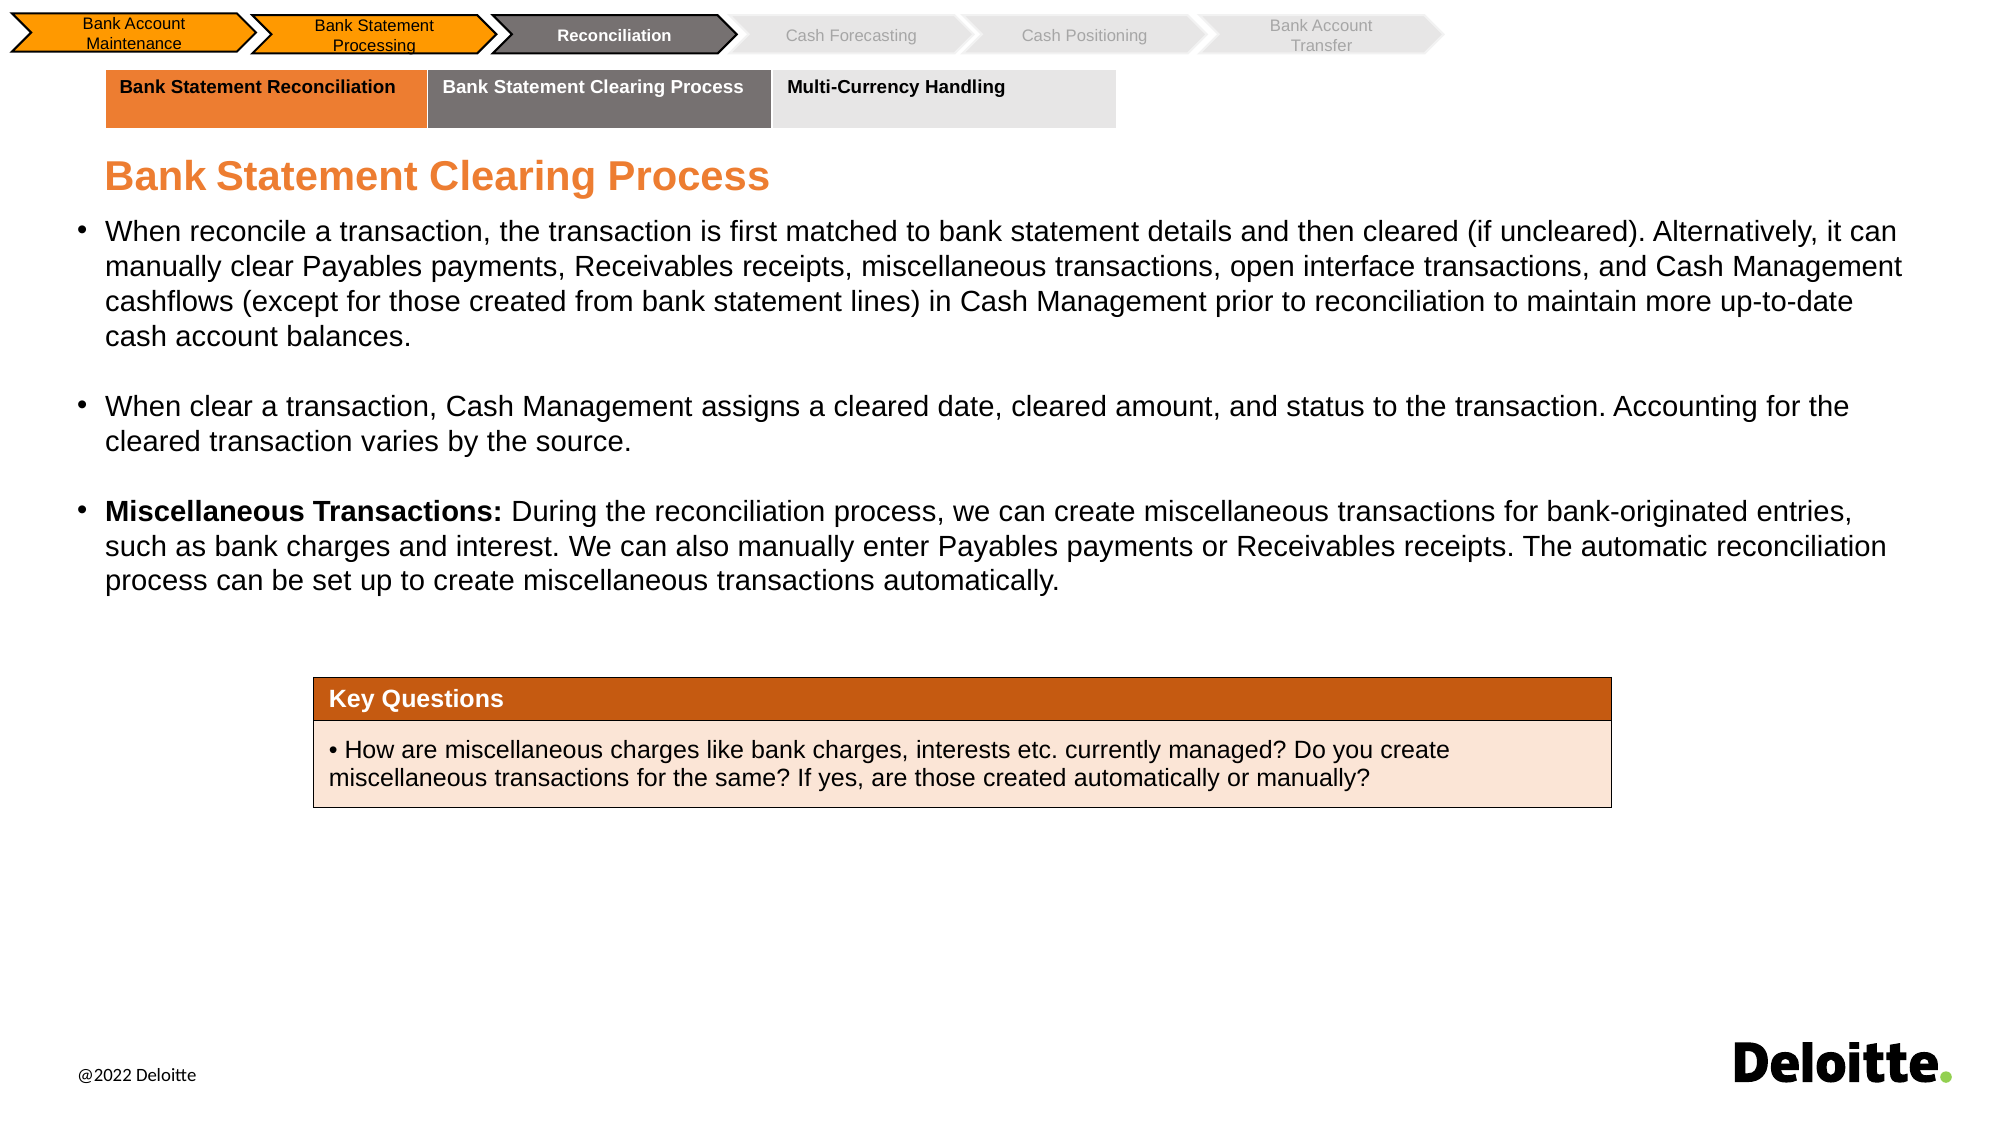

Bank Account Maintenance
Bank Statement Processing
Reconciliation
Cash Forecasting
Cash Positioning
Bank Account Transfer
| Bank Statement Reconciliation | Bank Statement Clearing Process | Multi-Currency Handling |
| --- | --- | --- |
Bank Statement Clearing Process
When reconcile a transaction, the transaction is first matched to bank statement details and then cleared (if uncleared). Alternatively, it can manually clear Payables payments, Receivables receipts, miscellaneous transactions, open interface transactions, and Cash Management cashflows (except for those created from bank statement lines) in Cash Management prior to reconciliation to maintain more up-to-date cash account balances.

When clear a transaction, Cash Management assigns a cleared date, cleared amount, and status to the transaction. Accounting for the cleared transaction varies by the source.

Miscellaneous Transactions: During the reconciliation process, we can create miscellaneous transactions for bank-originated entries, such as bank charges and interest. We can also manually enter Payables payments or Receivables receipts. The automatic reconciliation process can be set up to create miscellaneous transactions automatically.

| Key Questions |
| --- |
| How are miscellaneous charges like bank charges, interests etc. currently managed? Do you create miscellaneous transactions for the same? If yes, are those created automatically or manually? |